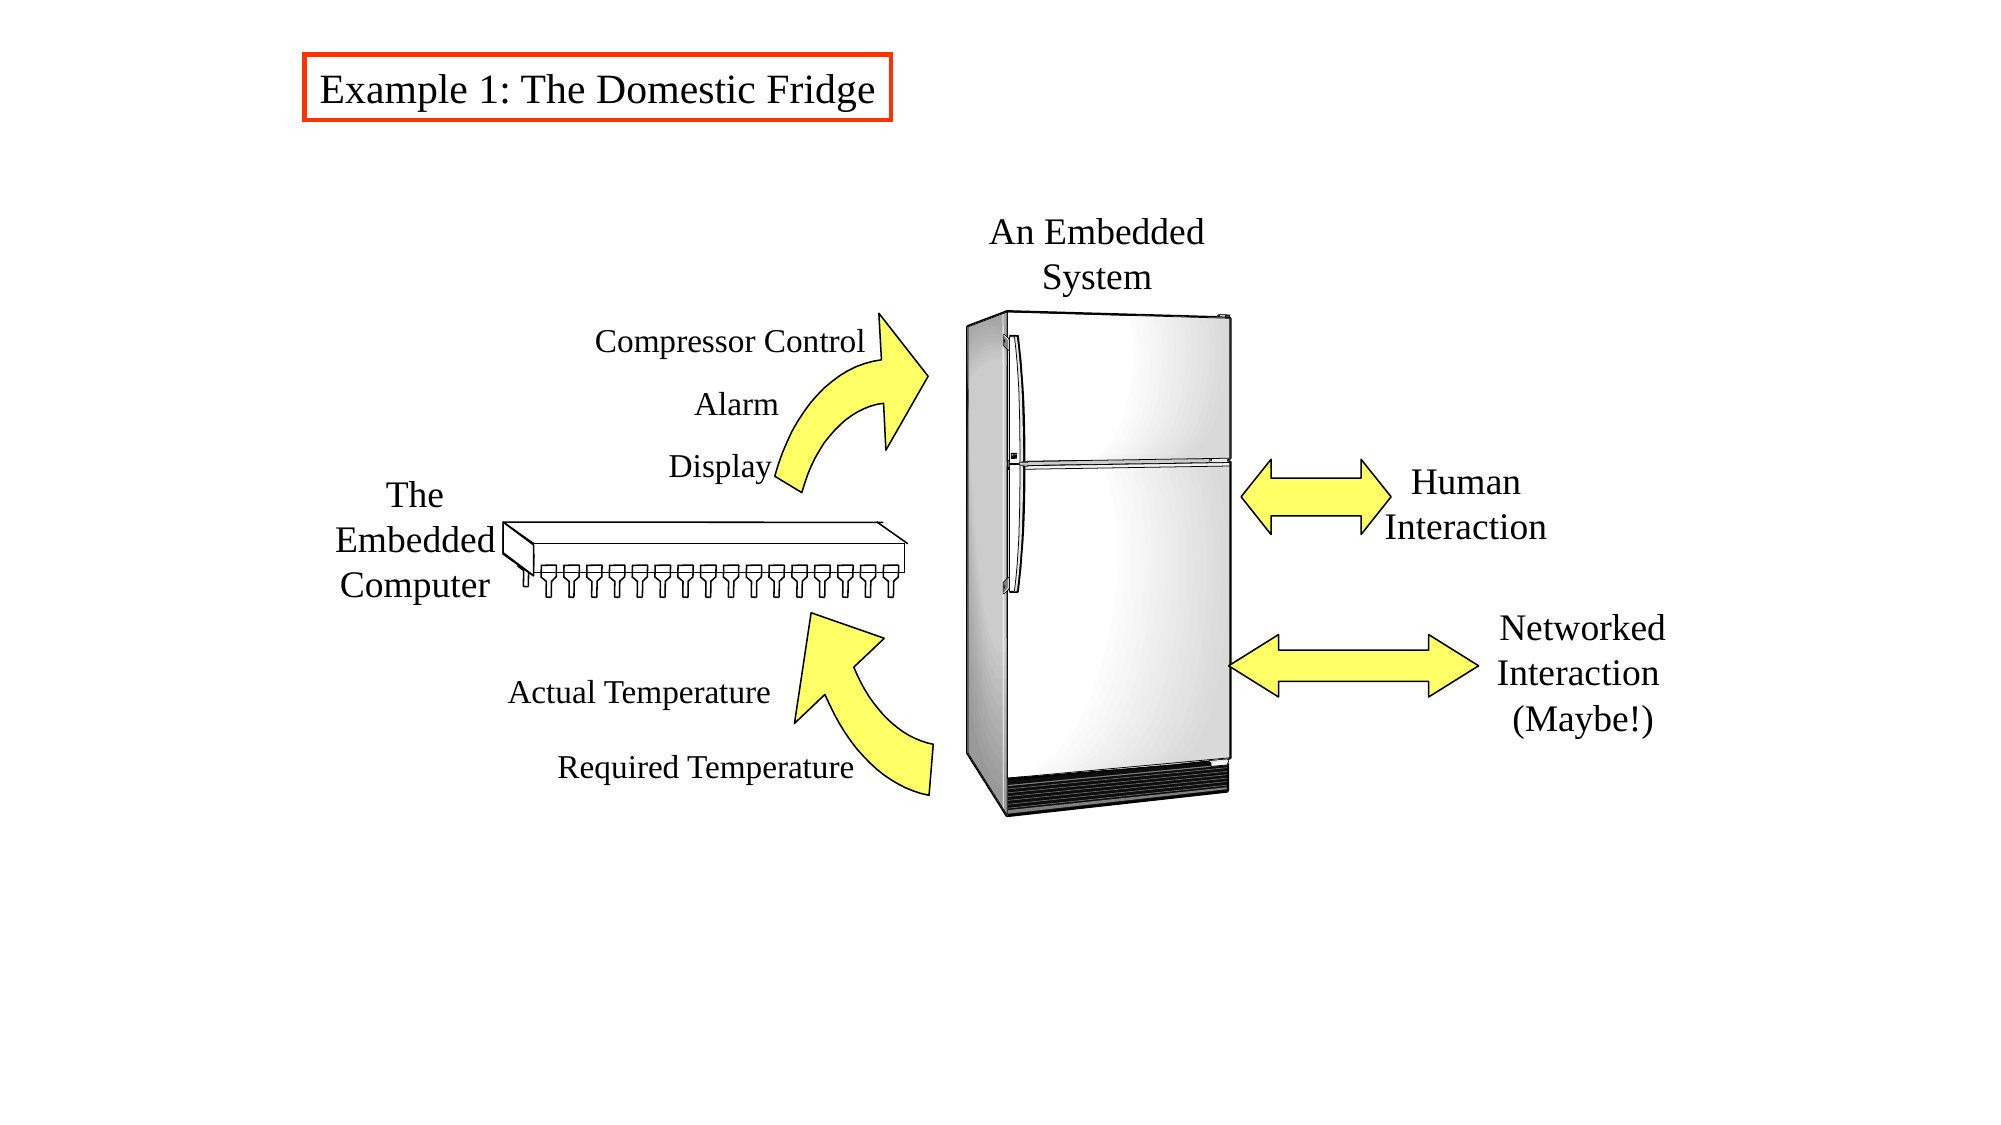

Example 1: The Domestic Fridge

An Embedded
System

20

Compressor Control

Alarm

Display

Human

The
Interaction
Embedded

Computer

Networked

Interaction

Actual Temperature
(Maybe!)

Required Temperature